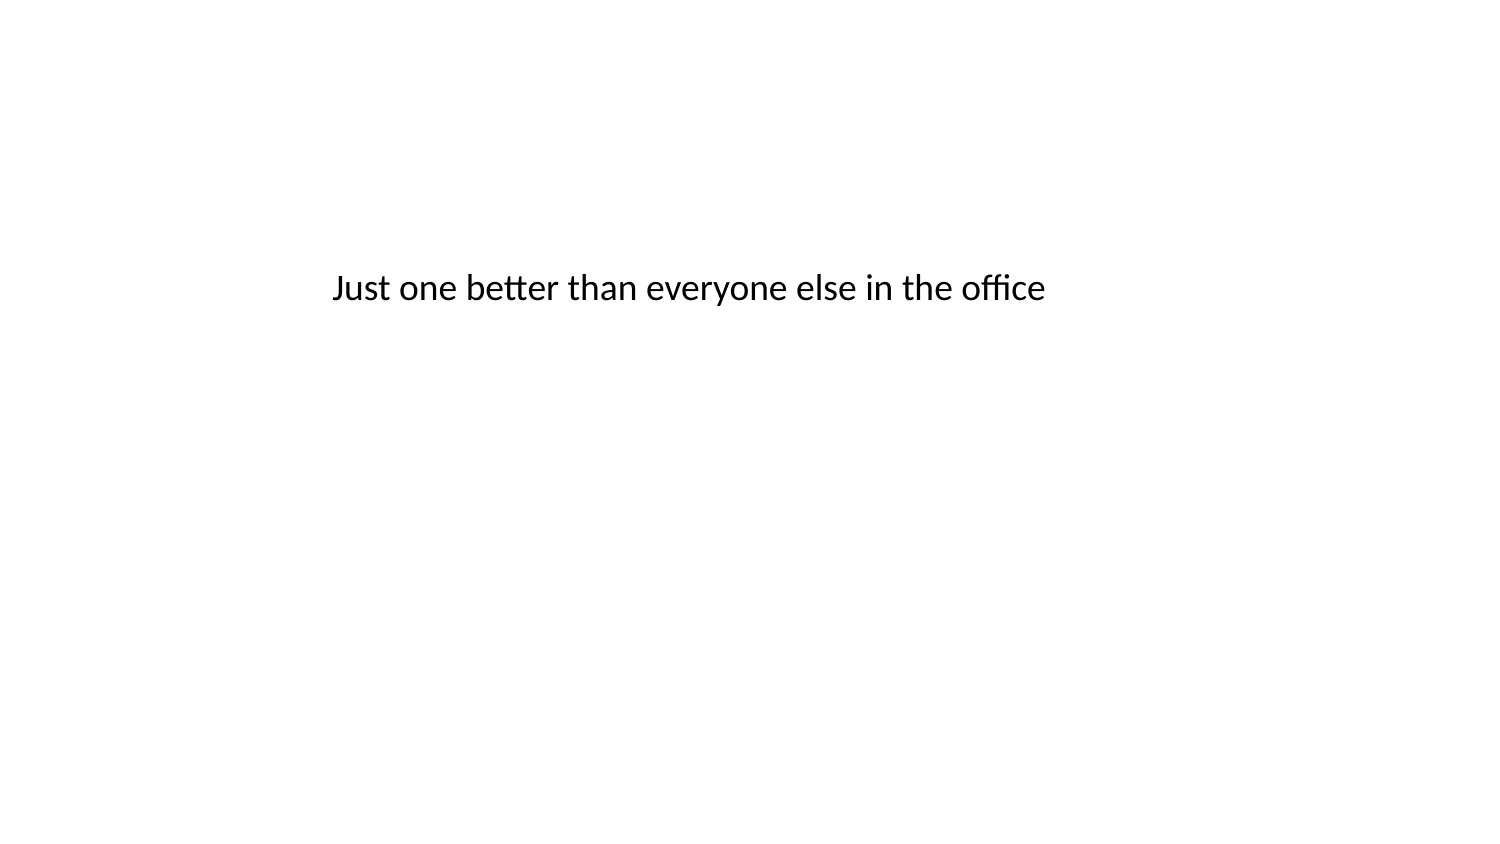

Just one better than everyone else in the office